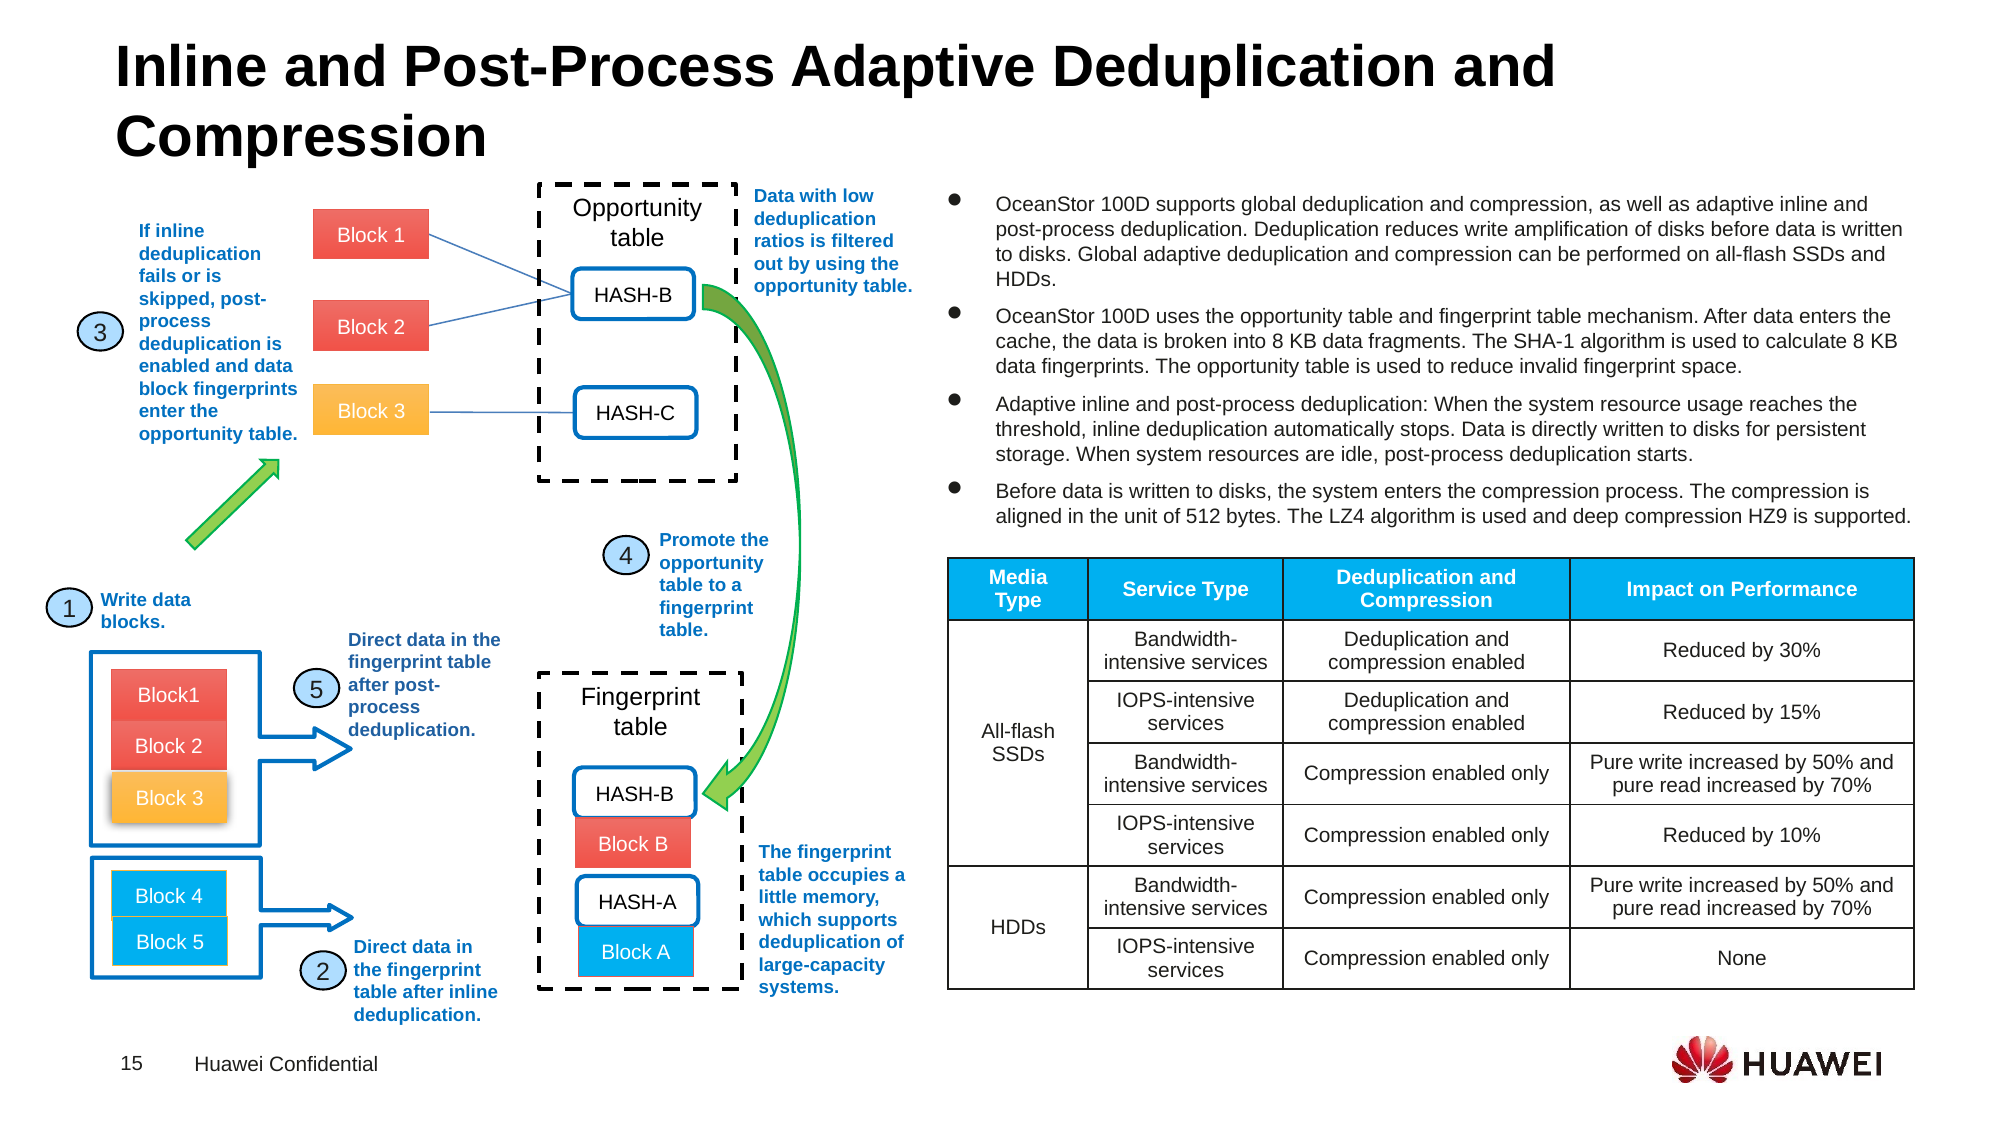

Inline and Post-Process Adaptive Deduplication and Compression
Data with low deduplication ratios is filtered out by using the opportunity table.
Opportunity
table
Block 1
If inline deduplication fails or is skipped, post-process deduplication is enabled and data block fingerprints enter the opportunity table.
HASH-B

Block 2
3
Block 3
HASH-C

Promote the opportunity table to a fingerprint table.
4
Write data blocks.
1
Direct data in the fingerprint table after post-process deduplication.

5
Block1
Fingerprint
table
Block 2
HASH-B
Block 3
Block B
The fingerprint table occupies a little memory, which supports deduplication of large-capacity systems.

Block 4
HASH-A
Block 5
Block A
Direct data in the fingerprint table after inline deduplication.
2
OceanStor 100D supports global deduplication and compression, as well as adaptive inline and post-process deduplication. Deduplication reduces write amplification of disks before data is written to disks. Global adaptive deduplication and compression can be performed on all-flash SSDs and HDDs.
OceanStor 100D uses the opportunity table and fingerprint table mechanism. After data enters the cache, the data is broken into 8 KB data fragments. The SHA-1 algorithm is used to calculate 8 KB data fingerprints. The opportunity table is used to reduce invalid fingerprint space.
Adaptive inline and post-process deduplication: When the system resource usage reaches the threshold, inline deduplication automatically stops. Data is directly written to disks for persistent storage. When system resources are idle, post-process deduplication starts.
Before data is written to disks, the system enters the compression process. The compression is aligned in the unit of 512 bytes. The LZ4 algorithm is used and deep compression HZ9 is supported.
| Media Type | Service Type | Deduplication and Compression | Impact on Performance |
| --- | --- | --- | --- |
| All-flash SSDs | Bandwidth-intensive services | Deduplication and compression enabled | Reduced by 30% |
|  | IOPS-intensive services | Deduplication and compression enabled | Reduced by 15% |
|  | Bandwidth-intensive services | Compression enabled only | Pure write increased by 50% and pure read increased by 70% |
|  | IOPS-intensive services | Compression enabled only | Reduced by 10% |
| HDDs | Bandwidth-intensive services | Compression enabled only | Pure write increased by 50% and pure read increased by 70% |
|  | IOPS-intensive services | Compression enabled only | None |